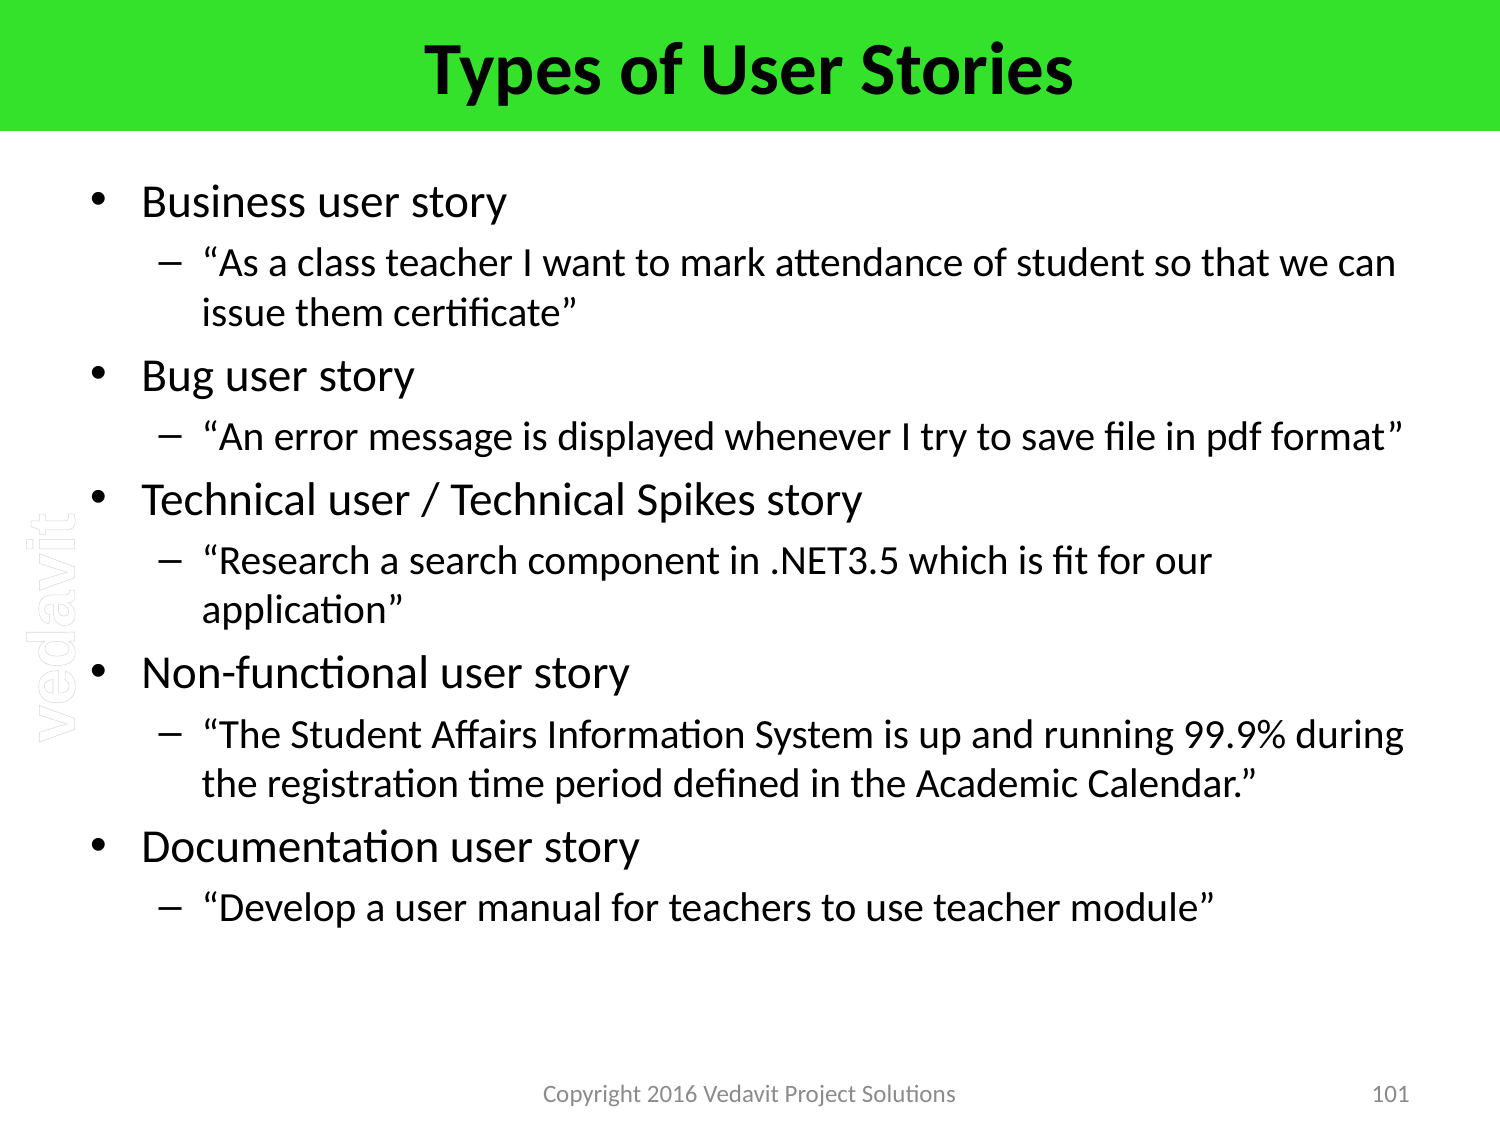

# Types of User Stories
Business user story
“As a class teacher I want to mark attendance of student so that we can issue them certificate”
Bug user story
“An error message is displayed whenever I try to save file in pdf format”
Technical user / Technical Spikes story
“Research a search component in .NET3.5 which is fit for our application”
Non-functional user story
“The Student Affairs Information System is up and running 99.9% during the registration time period defined in the Academic Calendar.”
Documentation user story
“Develop a user manual for teachers to use teacher module”
Copyright 2016 Vedavit Project Solutions
101